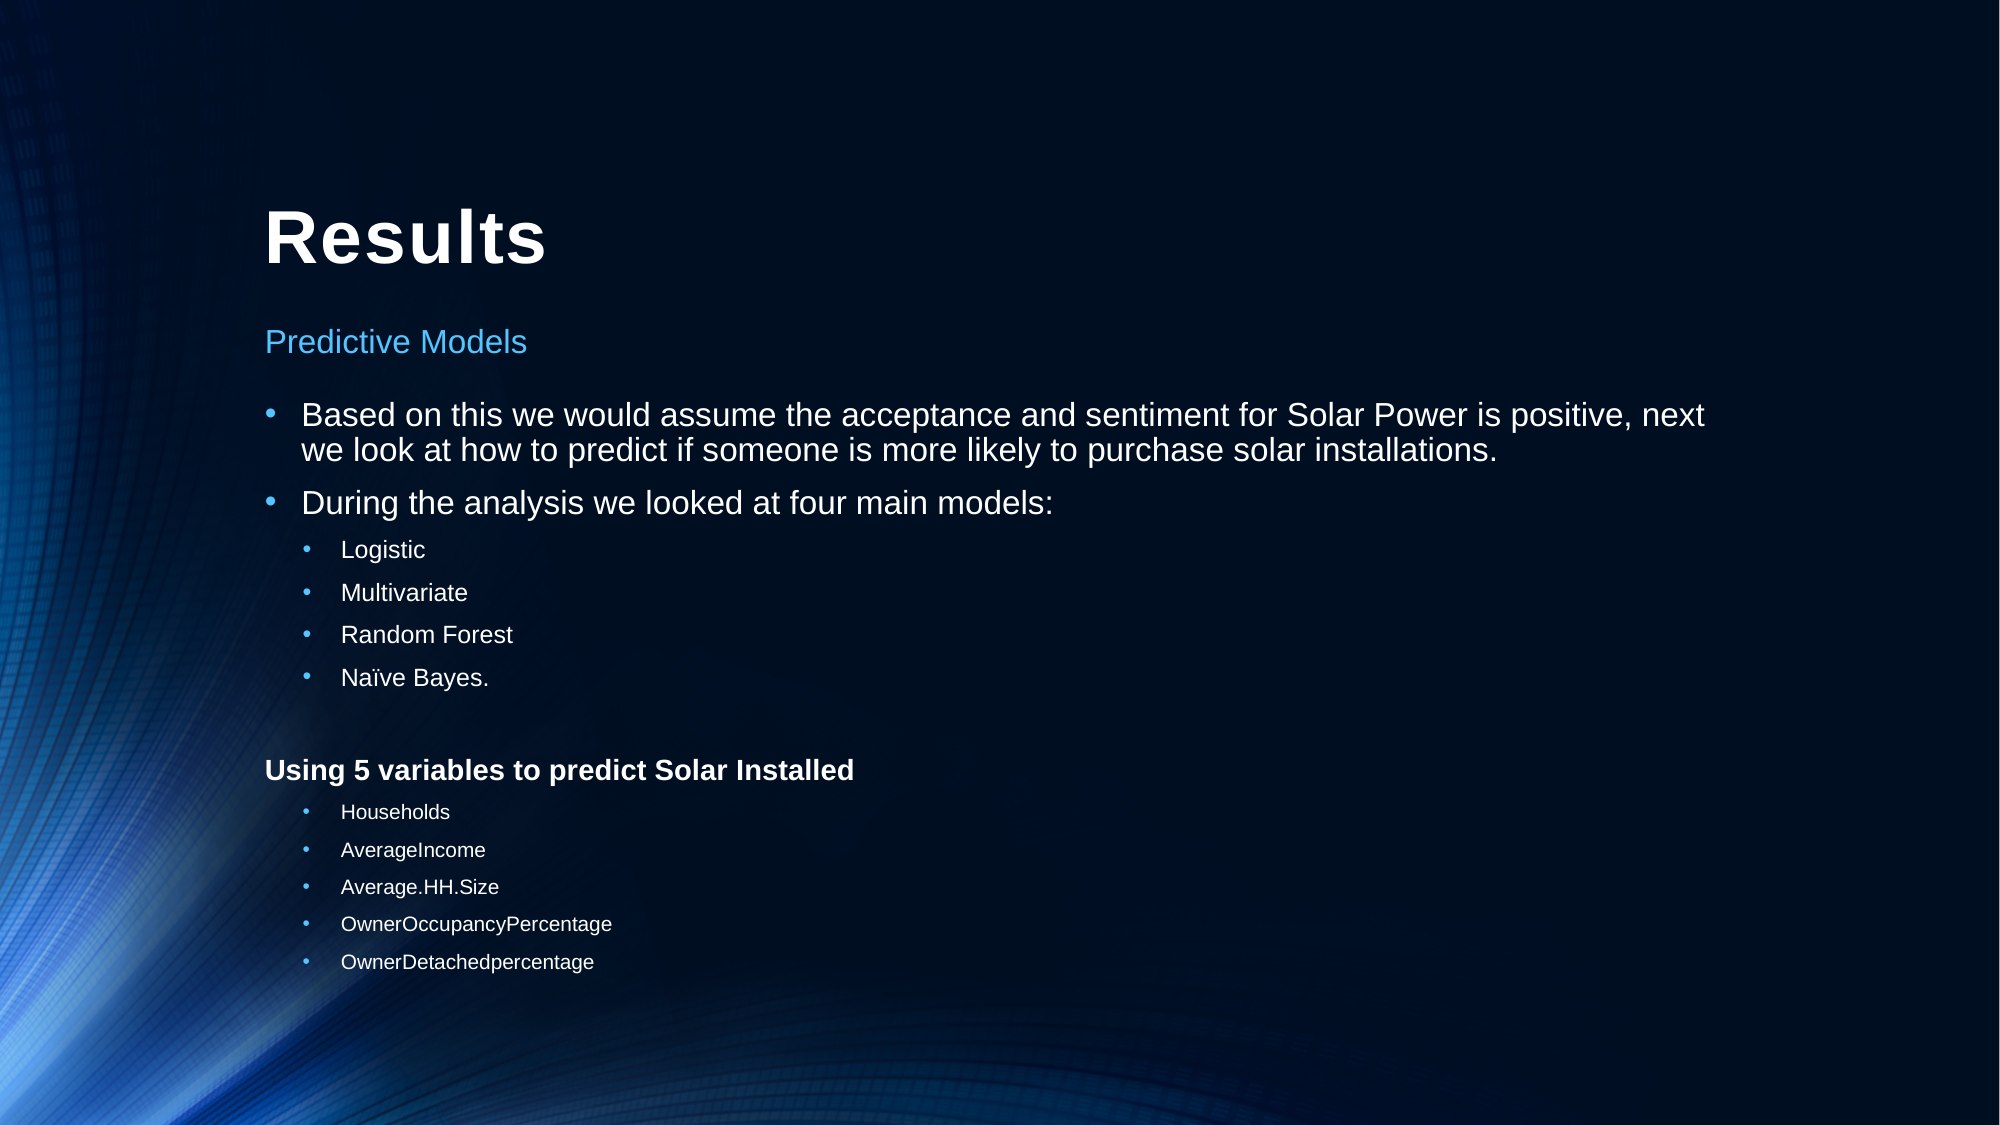

# Results
Predictive Models
Based on this we would assume the acceptance and sentiment for Solar Power is positive, next we look at how to predict if someone is more likely to purchase solar installations.
During the analysis we looked at four main models:
Logistic
Multivariate
Random Forest
Naïve Bayes.

Using 5 variables to predict Solar Installed
Households
AverageIncome
Average.HH.Size
OwnerOccupancyPercentage
OwnerDetachedpercentage